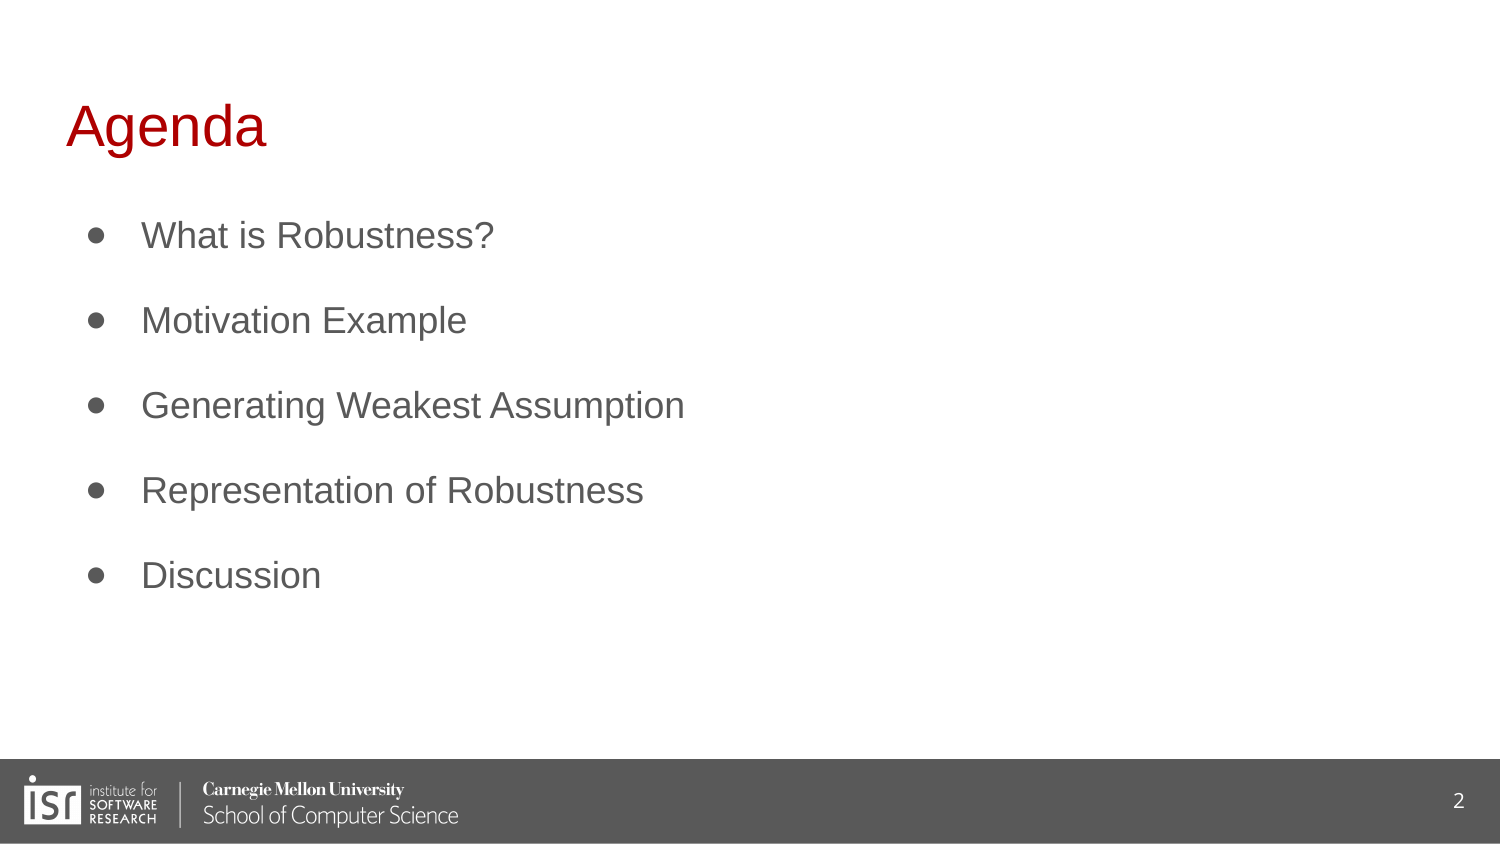

# Agenda
What is Robustness?
Motivation Example
Generating Weakest Assumption
Representation of Robustness
Discussion

2